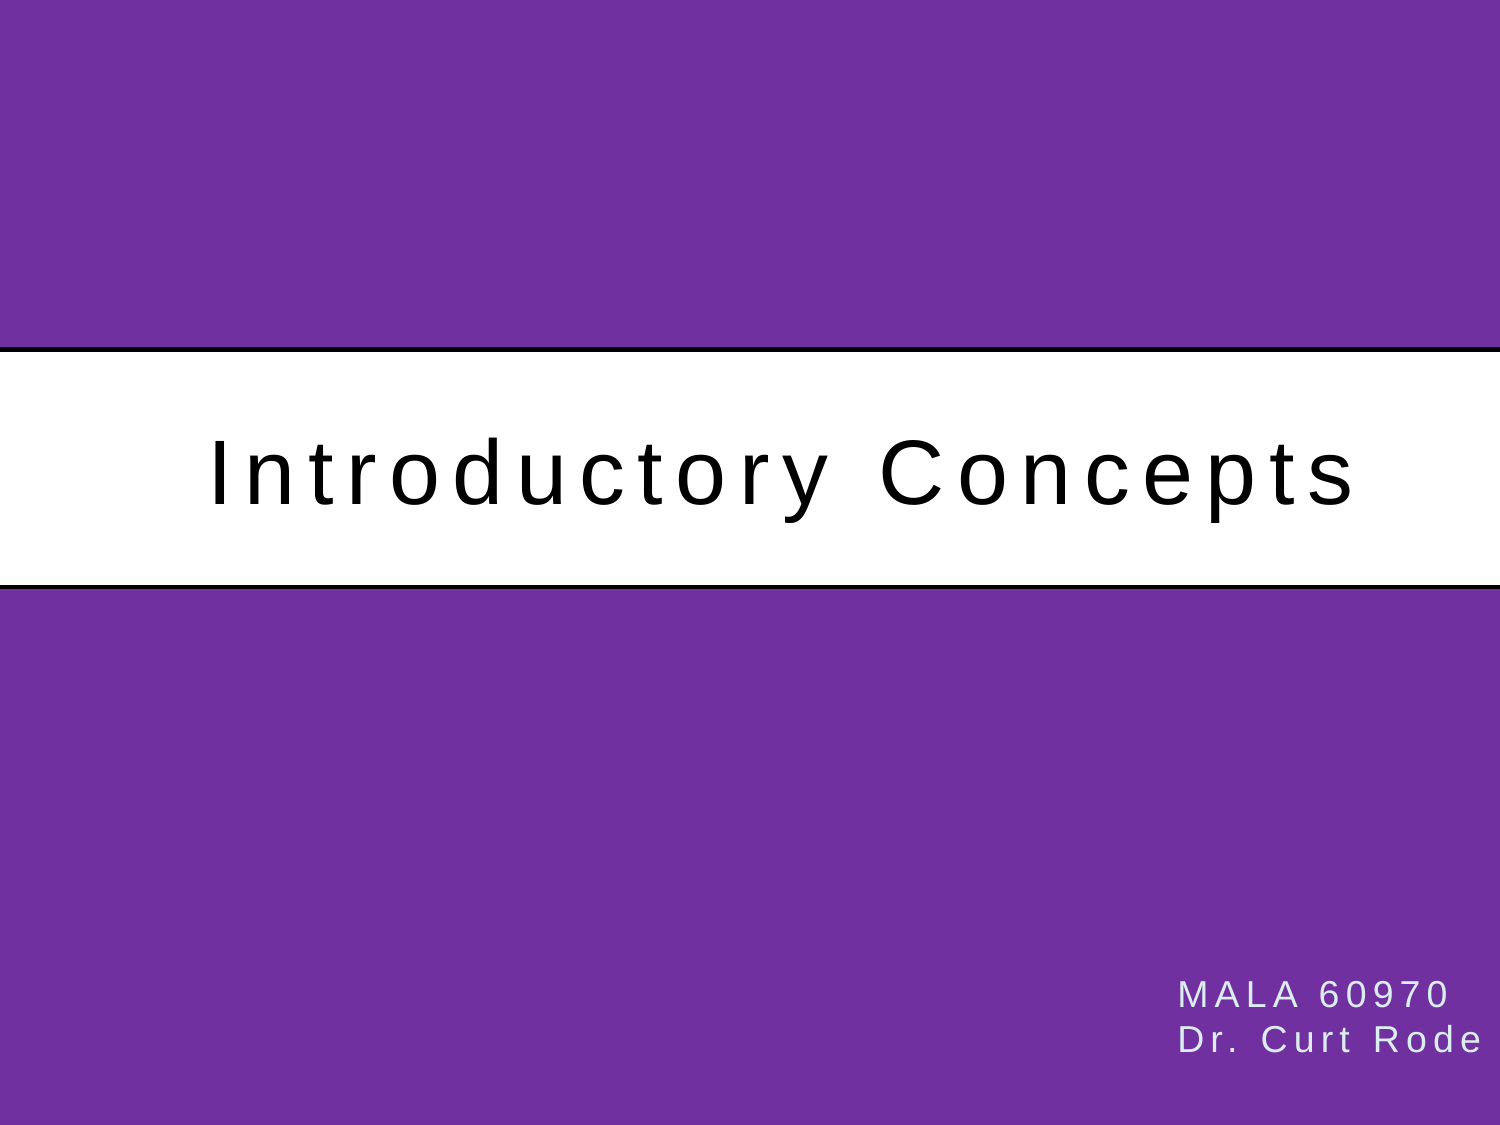

#

Introductory Concepts
MALA 60970
Dr. Curt Rode